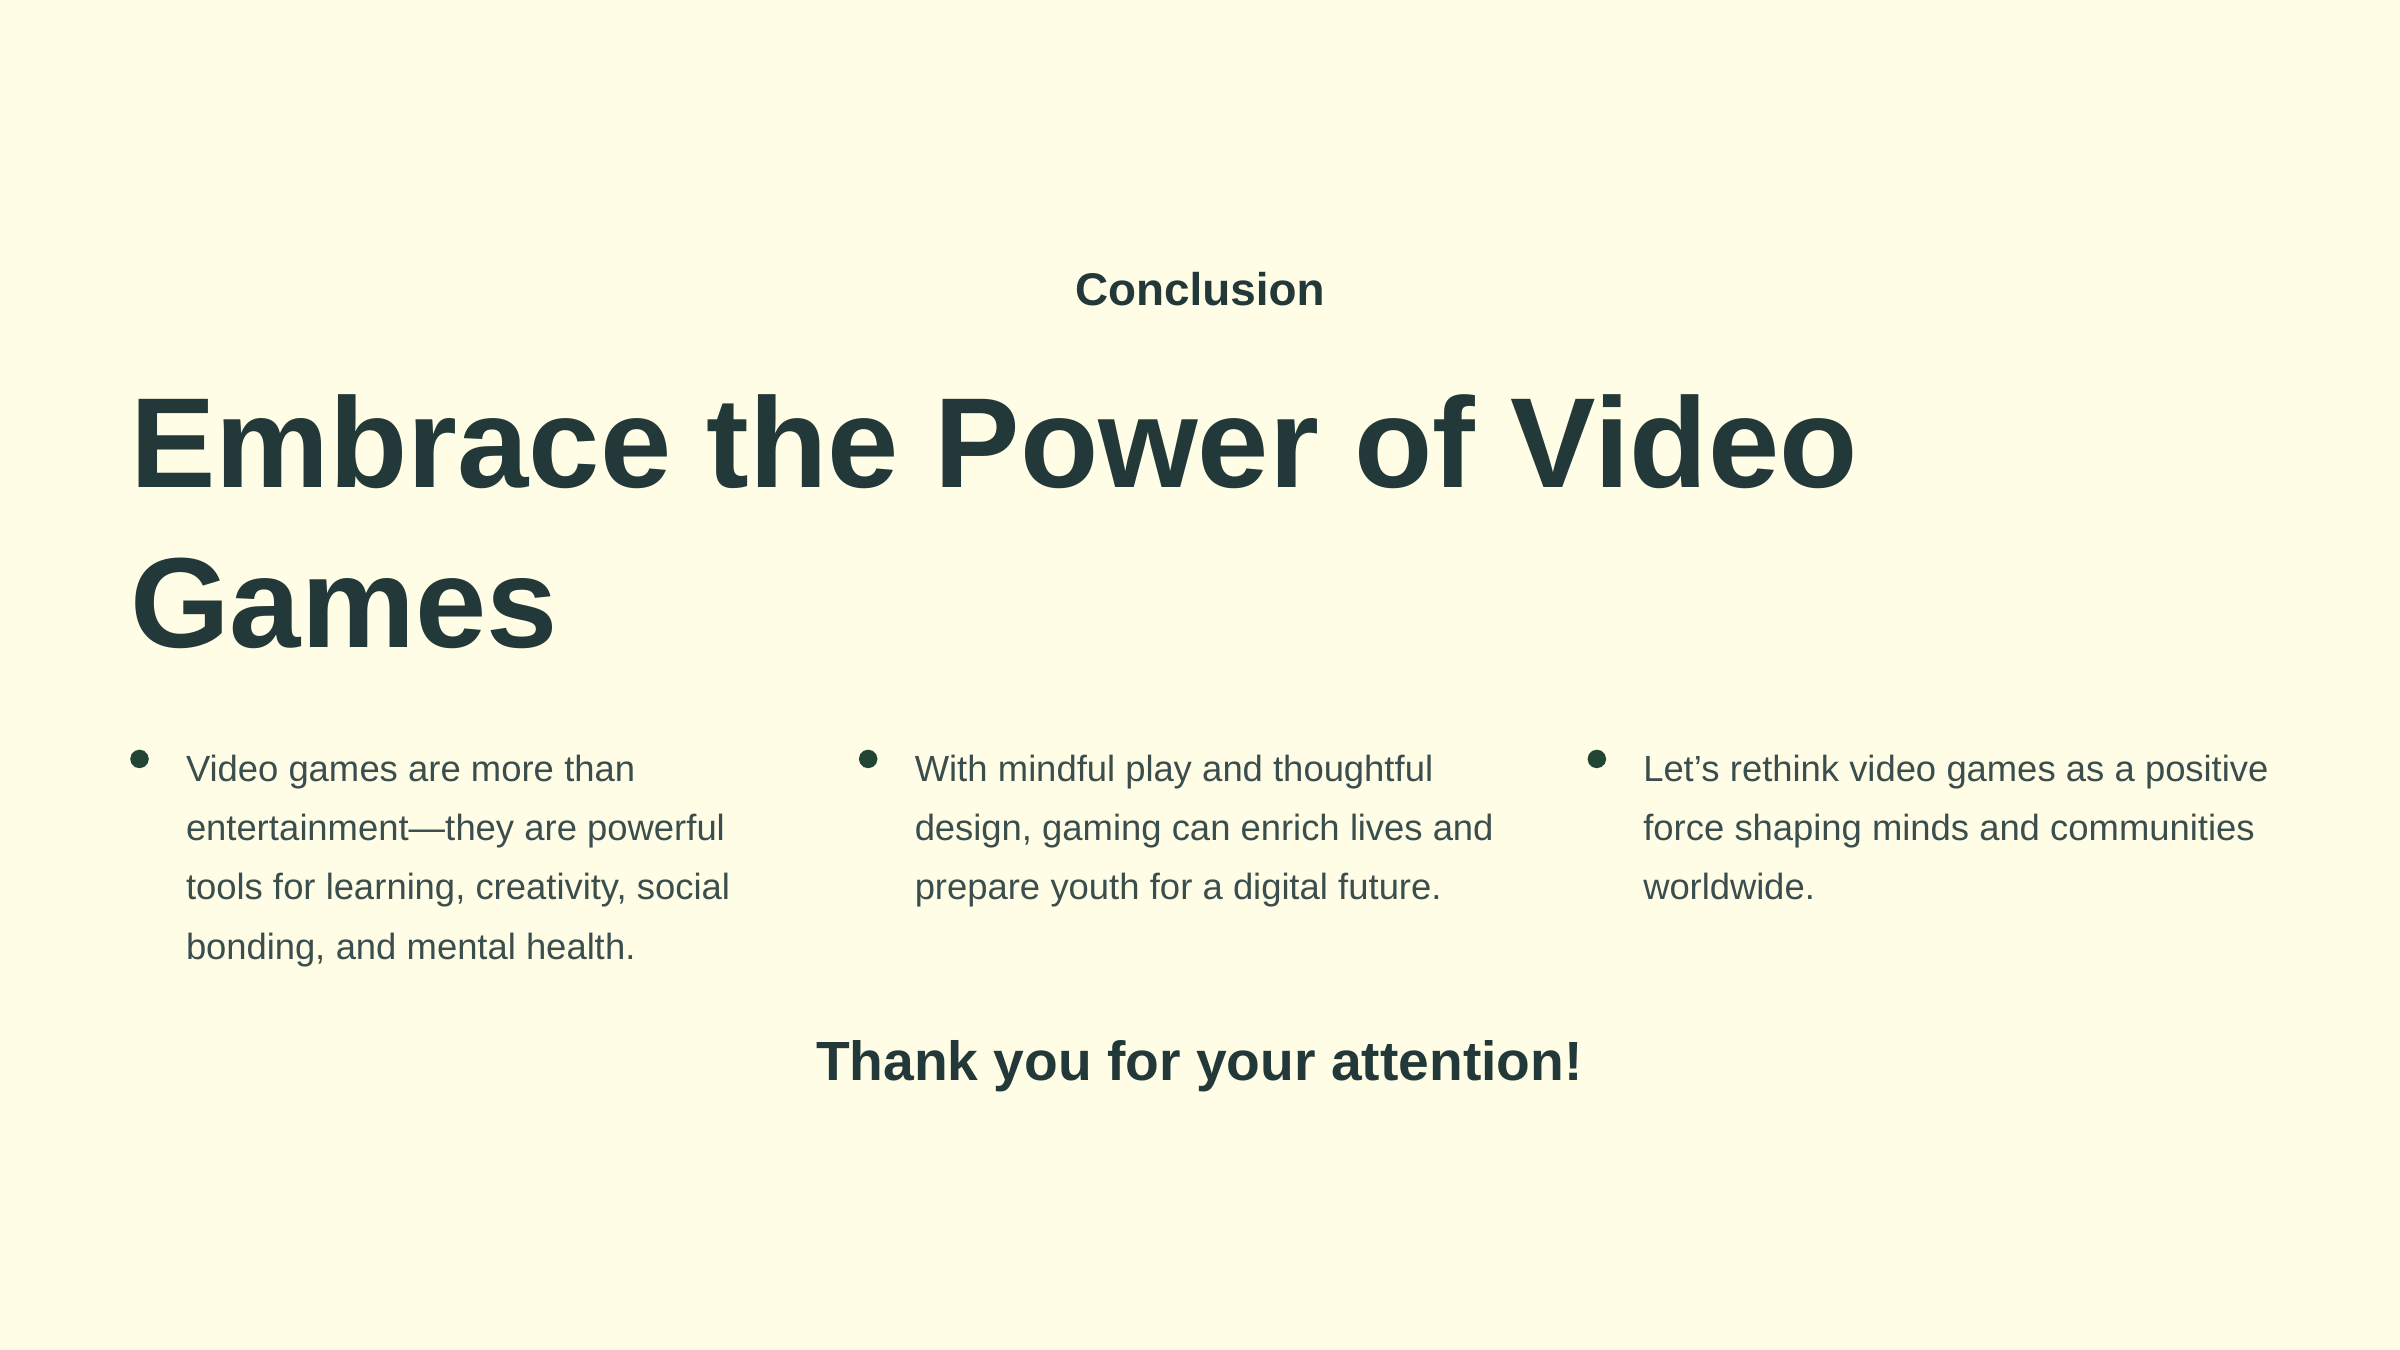

Conclusion
Embrace the Power of Video Games
Video games are more than entertainment—they are powerful tools for learning, creativity, social bonding, and mental health.
With mindful play and thoughtful design, gaming can enrich lives and prepare youth for a digital future.
Let’s rethink video games as a positive force shaping minds and communities worldwide.

Thank you for your attention!